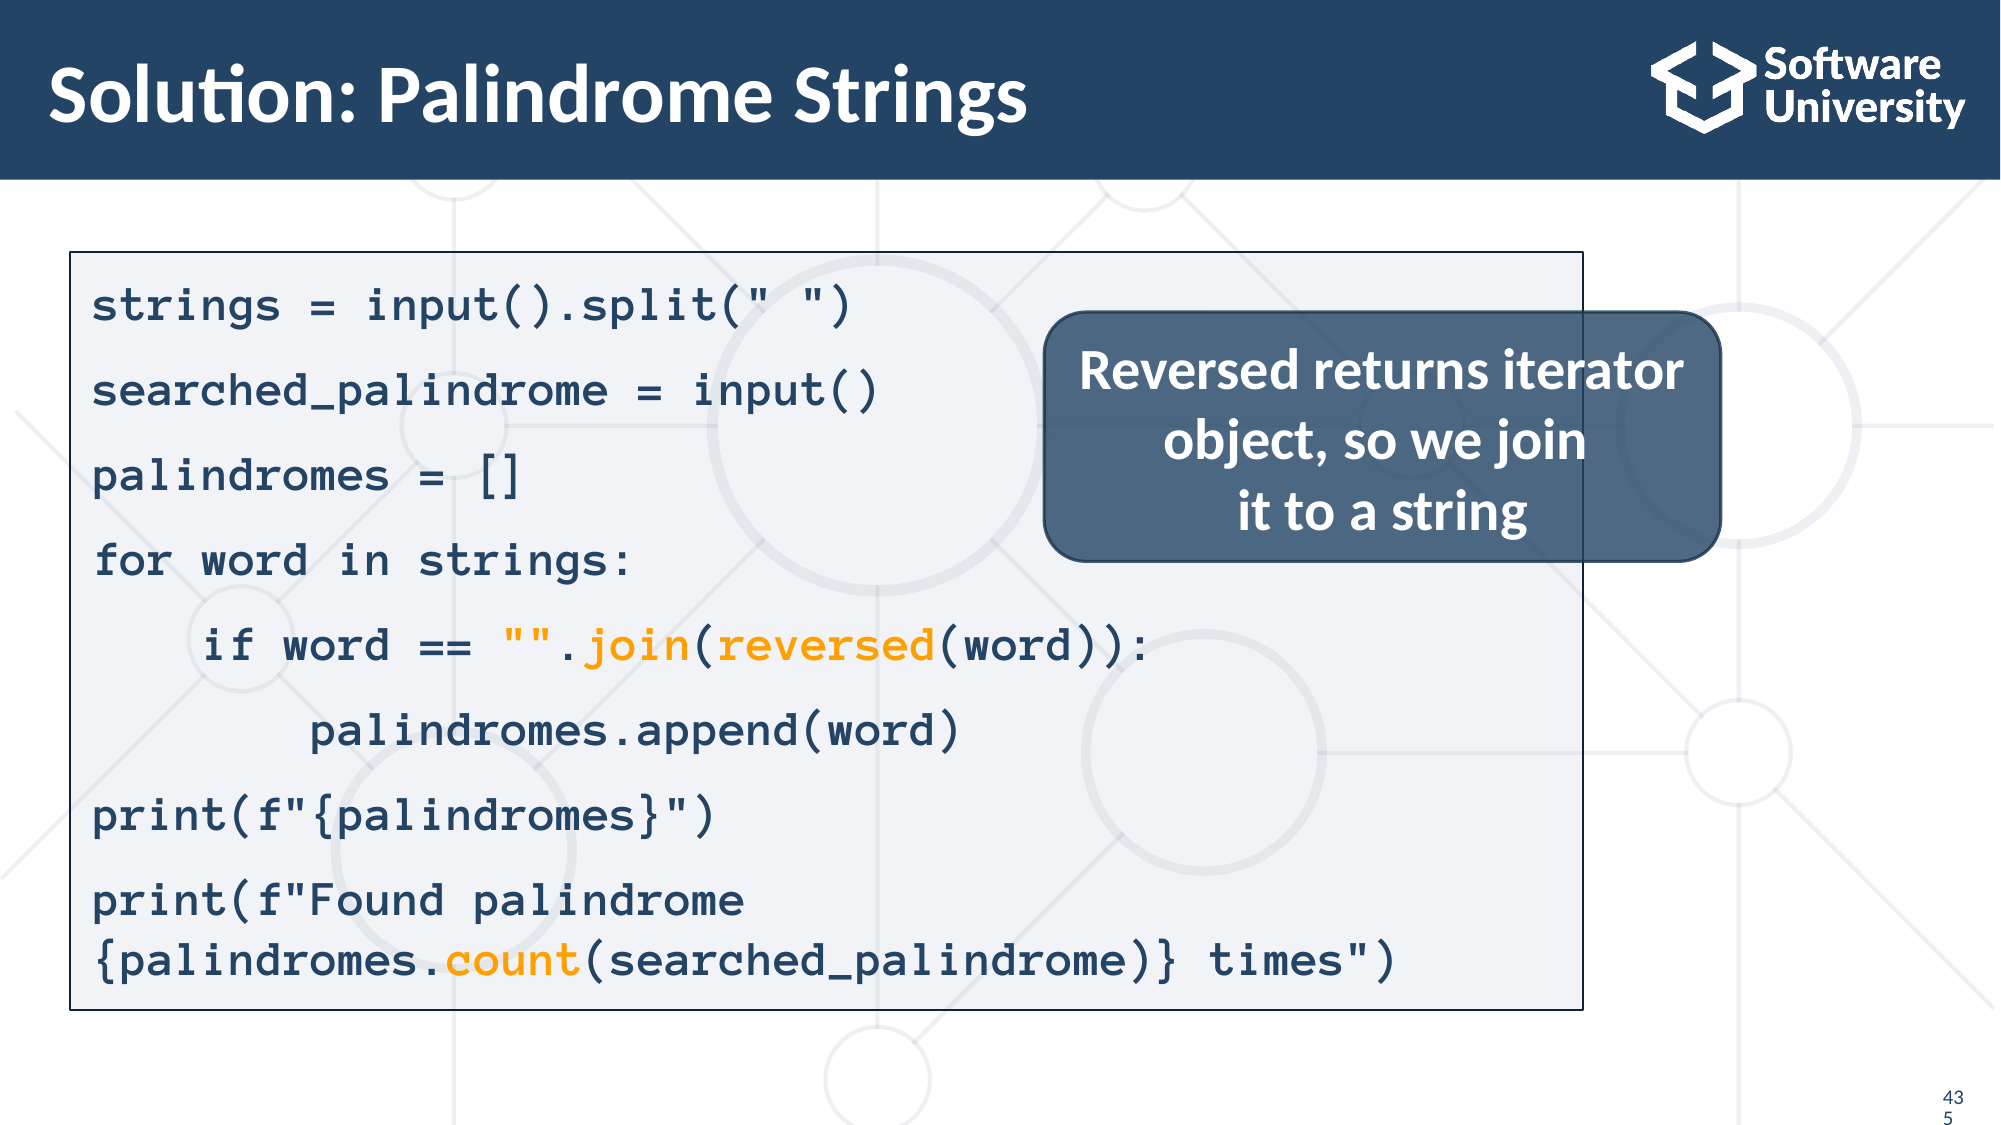

# Solution: Palindrome Strings
strings = input().split(" ")
searched_palindrome = input()
palindromes = []
for word in strings:
    if word == "".join(reversed(word)):
        palindromes.append(word)
print(f"{palindromes}")
print(f"Found palindrome {palindromes.count(searched_palindrome)} times")
Reversed returns iterator object, so we join
it to a string
435